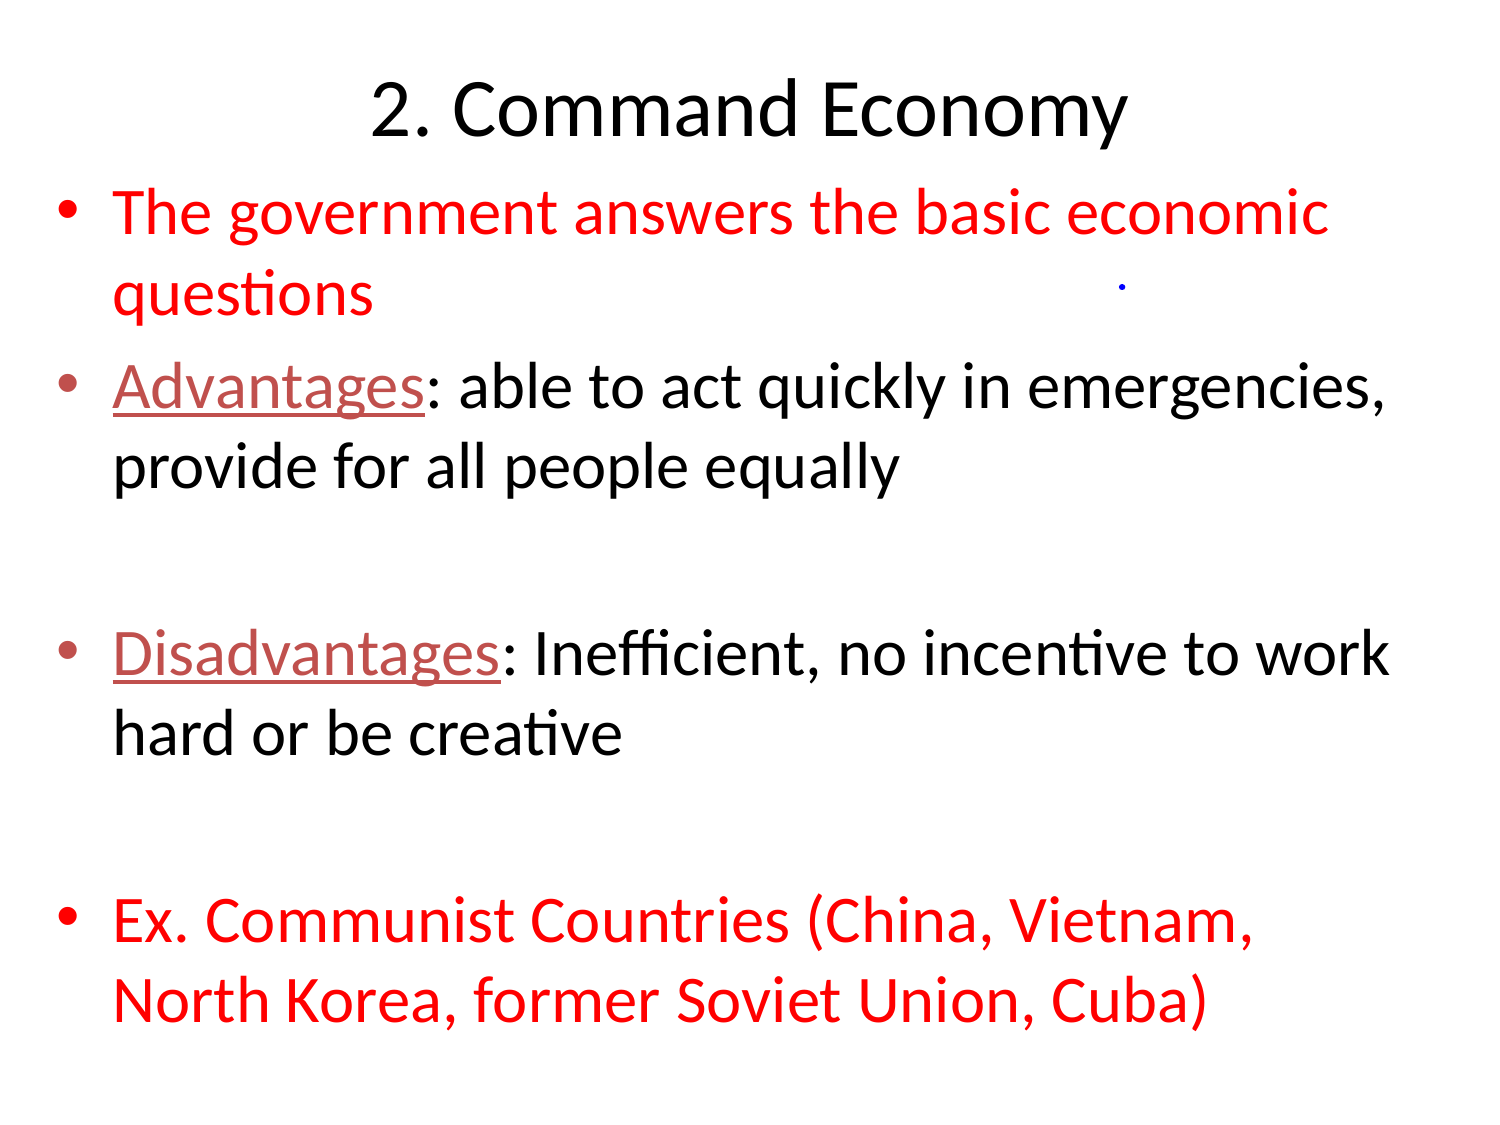

# 2. Command Economy
The government answers the basic economic questions
Advantages: able to act quickly in emergencies, provide for all people equally

Disadvantages: Inefficient, no incentive to work hard or be creative

Ex. Communist Countries (China, Vietnam, North Korea, former Soviet Union, Cuba)